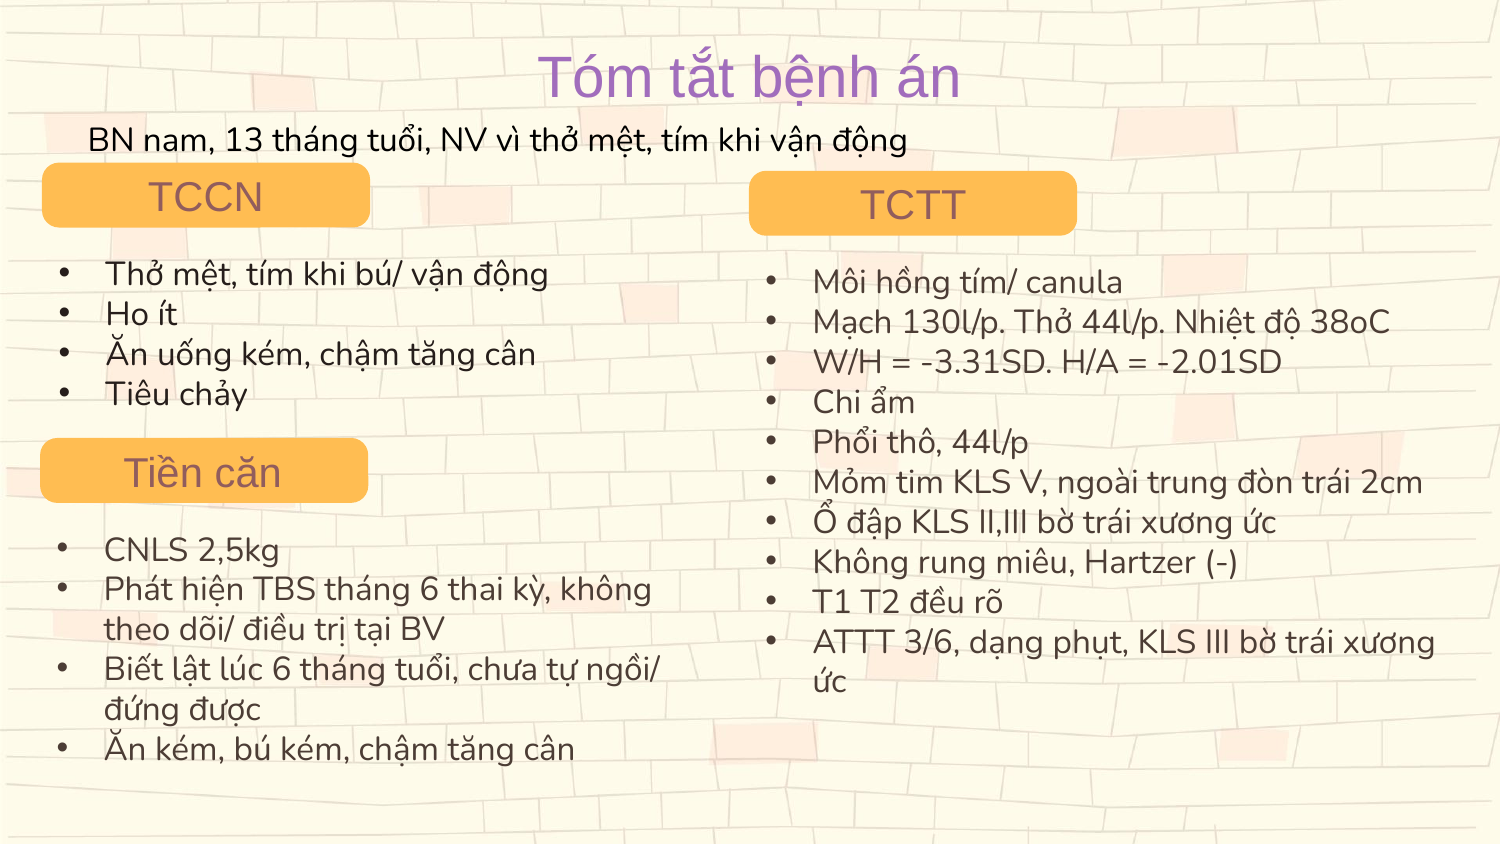

# Tóm tắt bệnh án
BN nam, 13 tháng tuổi, NV vì thở mệt, tím khi vận động

TCCN

TCTT
Thở mệt, tím khi bú/ vận động
Ho ít
Ăn uống kém, chậm tăng cân
Tiêu chảy
Môi hồng tím/ canula
Mạch 130l/p. Thở 44l/p. Nhiệt độ 38oC
W/H = -3.31SD. H/A = -2.01SD
Chi ẩm
Phổi thô, 44l/p
Mỏm tim KLS V, ngoài trung đòn trái 2cm
Ổ đập KLS II,III bờ trái xương ức
Không rung miêu, Hartzer (-)
T1 T2 đều rõ
ATTT 3/6, dạng phụt, KLS III bờ trái xương ức

Tiền căn
CNLS 2,5kg
Phát hiện TBS tháng 6 thai kỳ, không theo dõi/ điều trị tại BV
Biết lật lúc 6 tháng tuổi, chưa tự ngồi/ đứng được
Ăn kém, bú kém, chậm tăng cân